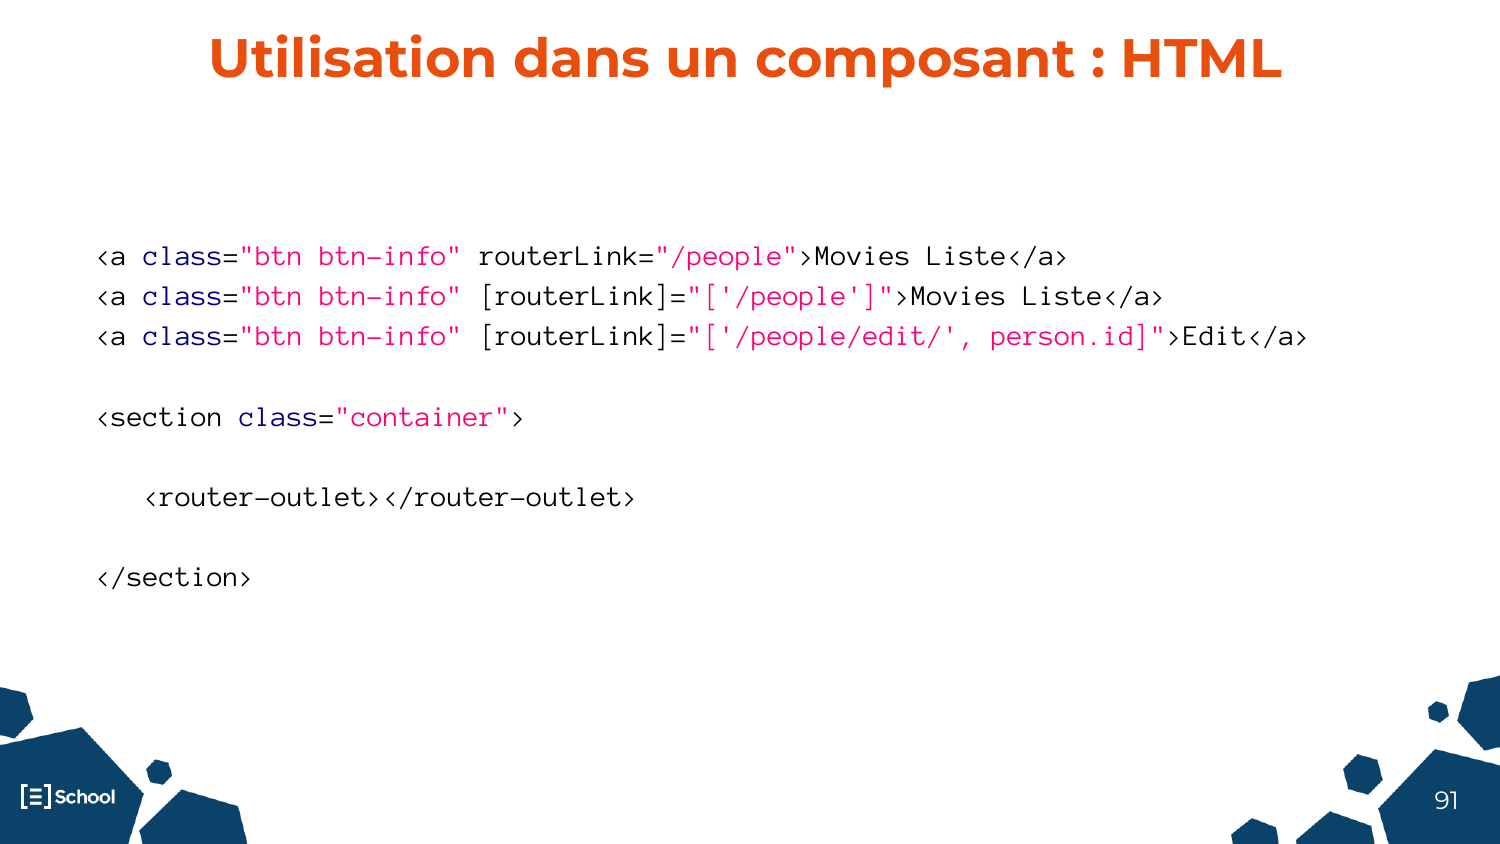

# Utilisation dans un composant : HTML
<a class="btn btn-info" routerLink="/people">Movies Liste</a>
<a class="btn btn-info" [routerLink]="['/people']">Movies Liste</a>
<a class="btn btn-info" [routerLink]="['/people/edit/', person.id]">Edit</a>

<section class="container">

   <router-outlet></router-outlet>

</section>
91